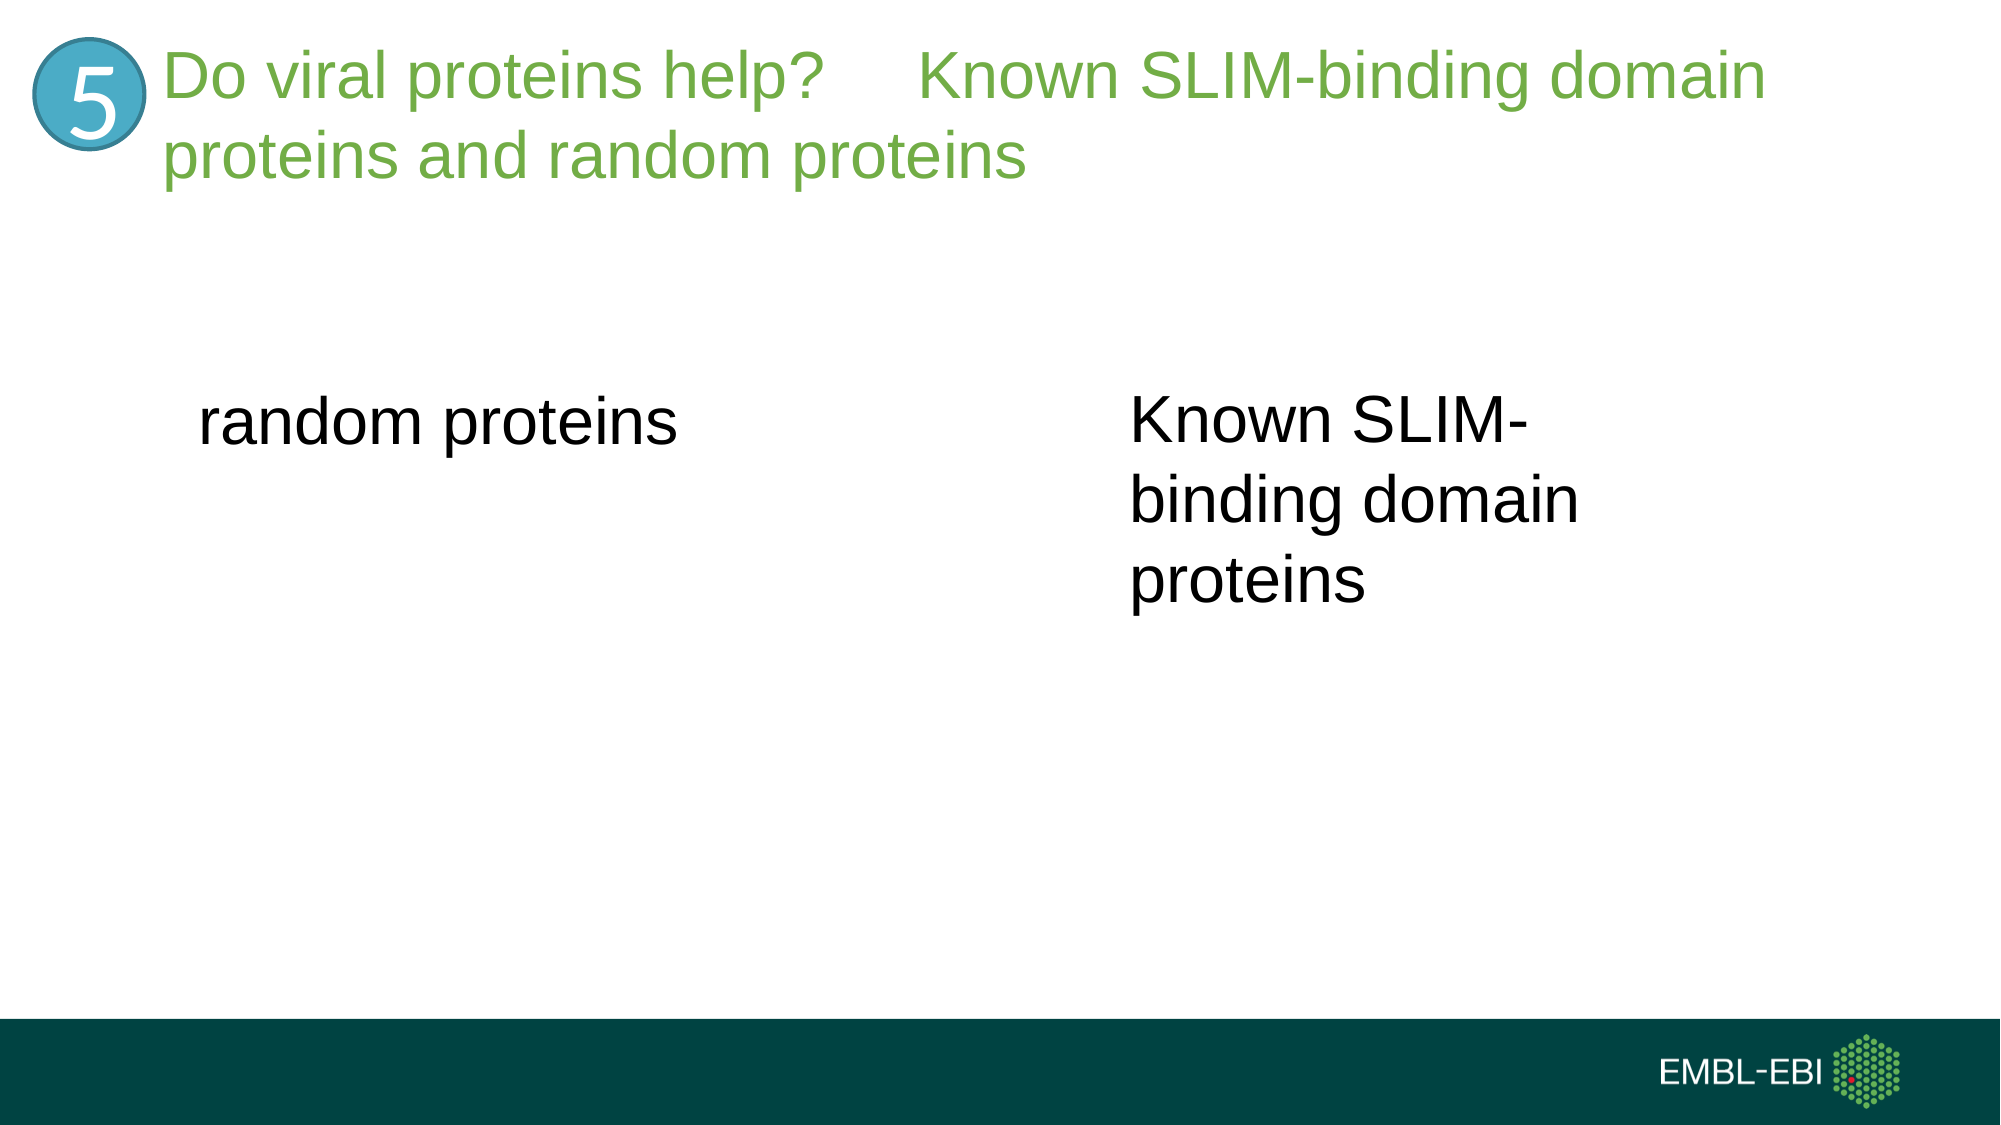

# Do viral proteins help?     Known SLIM-binding domain proteins and random proteins
5
Known SLIM-binding domain proteins
random proteins